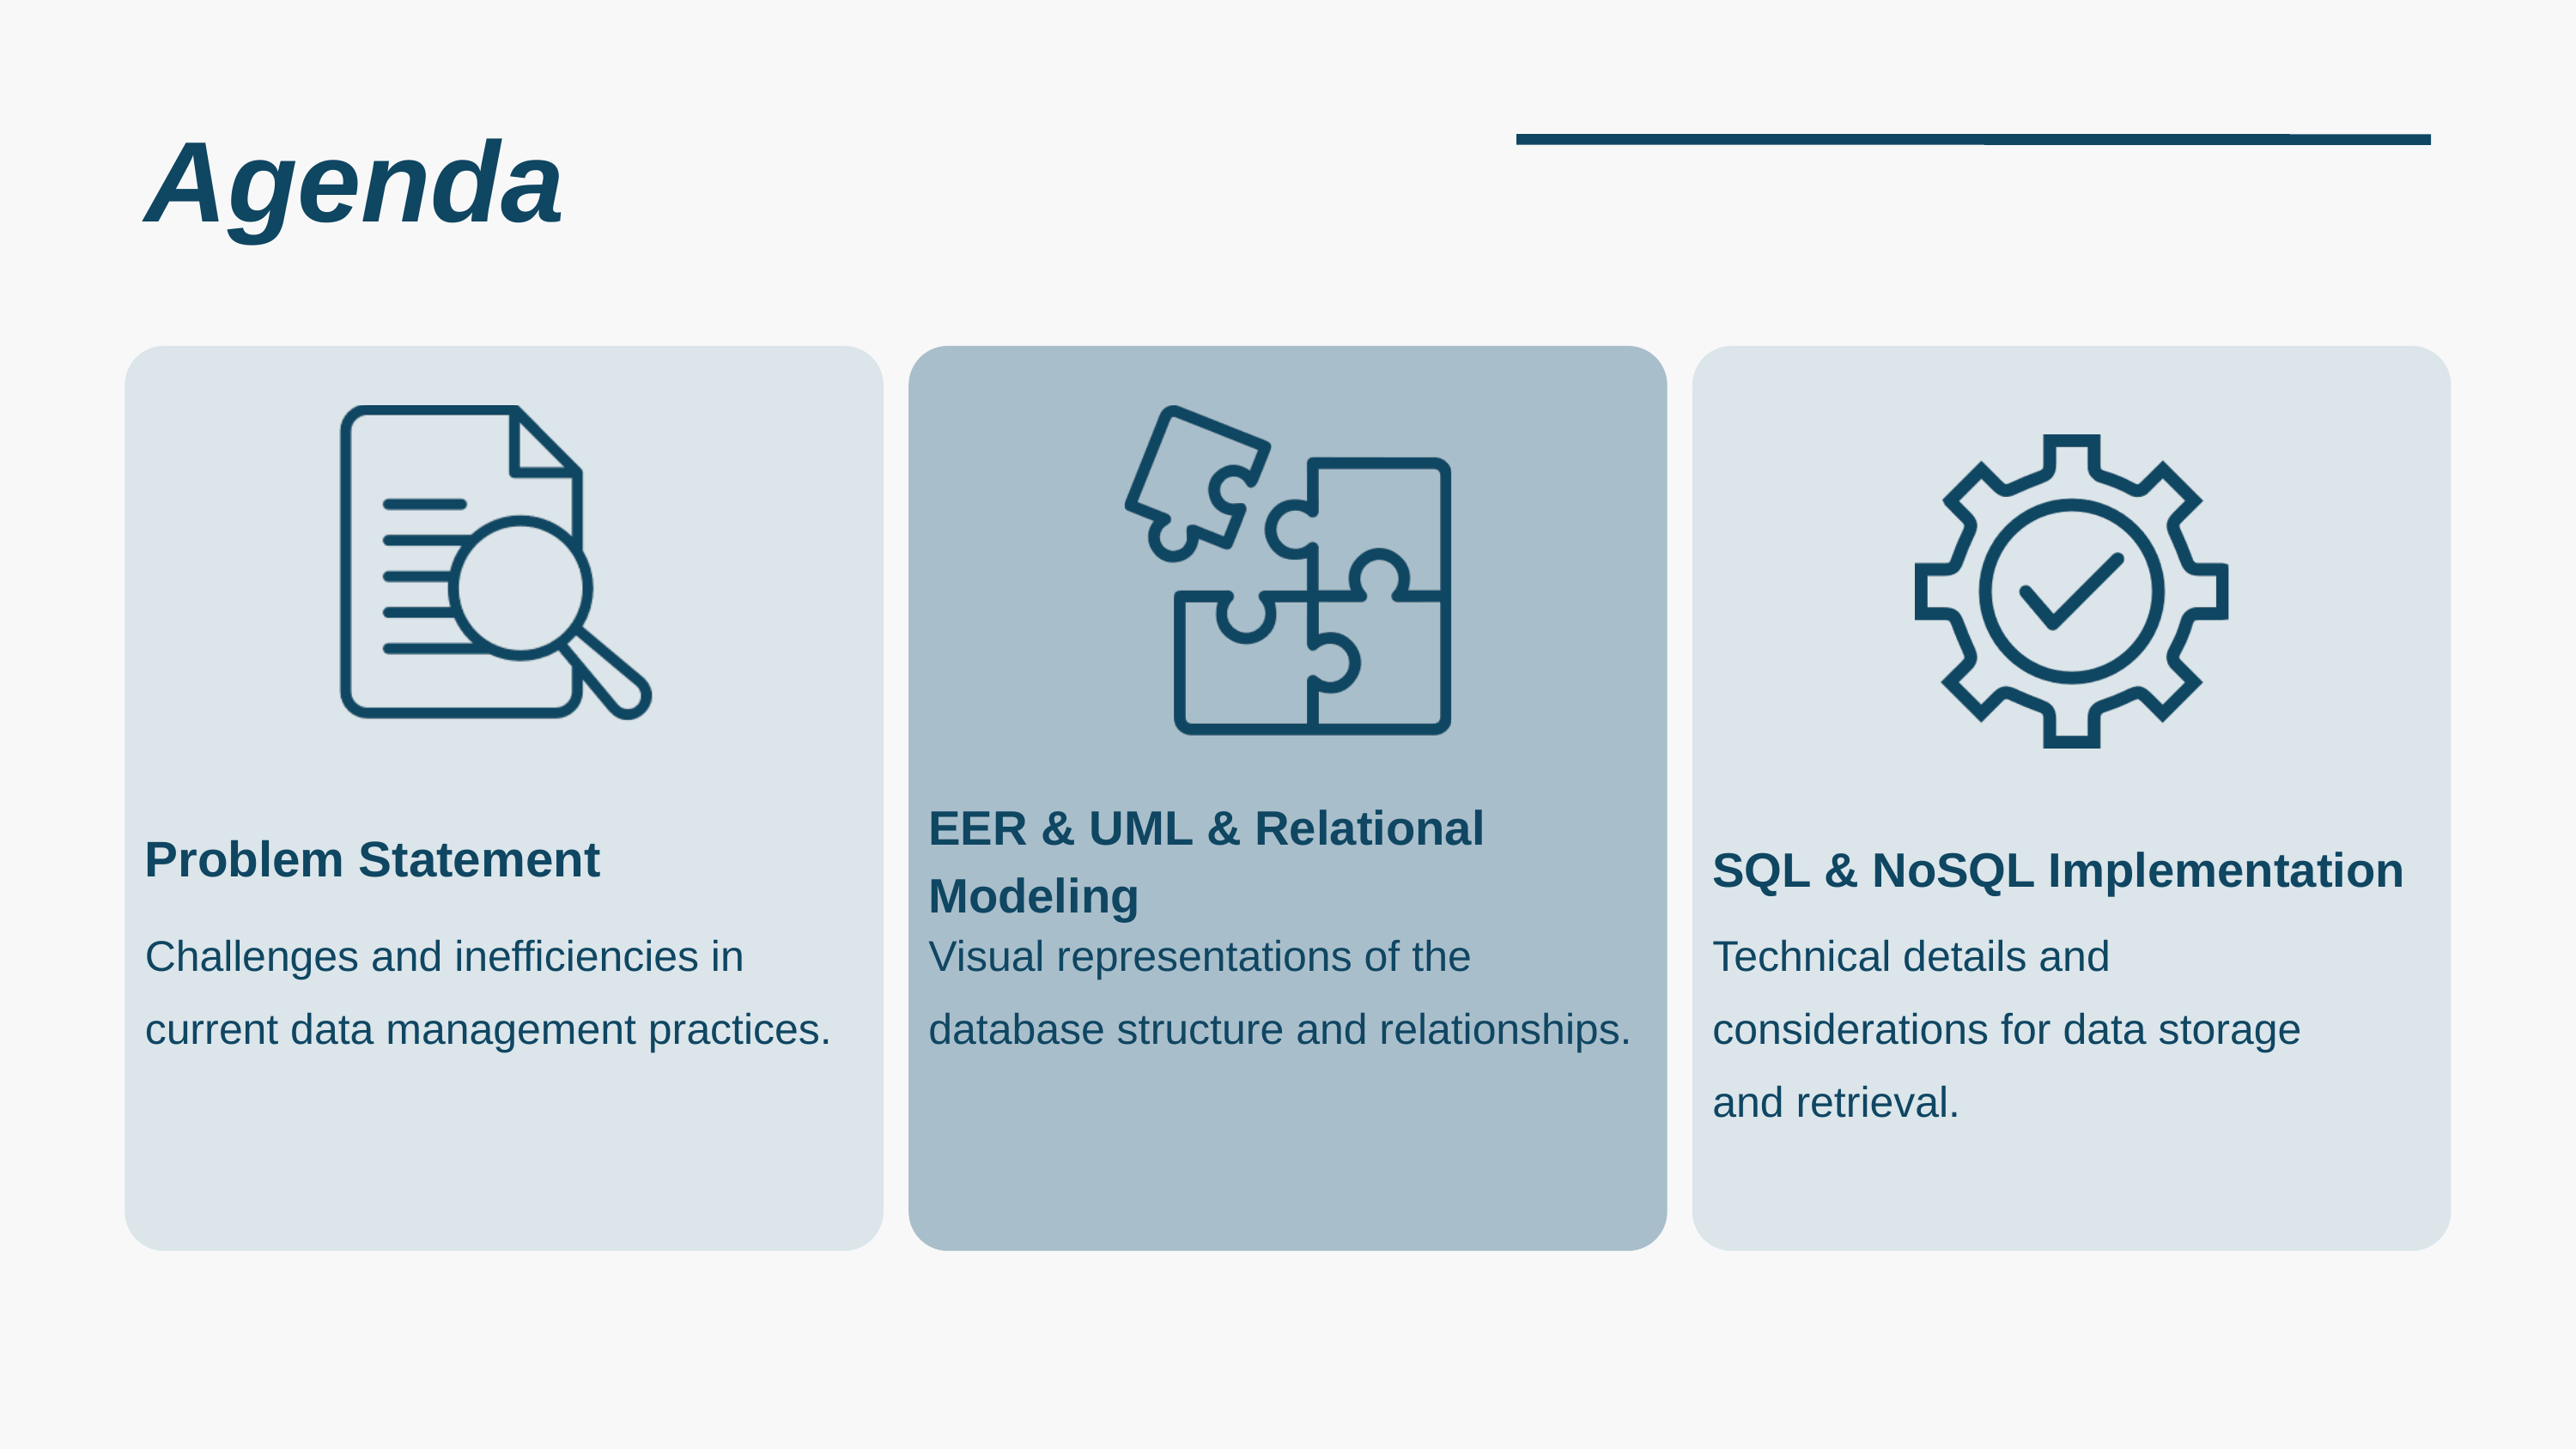

Agenda

EER & UML & Relational Modeling

Problem Statement

SQL & NoSQL Implementation

Challenges and inefficiencies in current data management practices.

Visual representations of the database structure and relationships.

Technical details and considerations for data storage and retrieval.